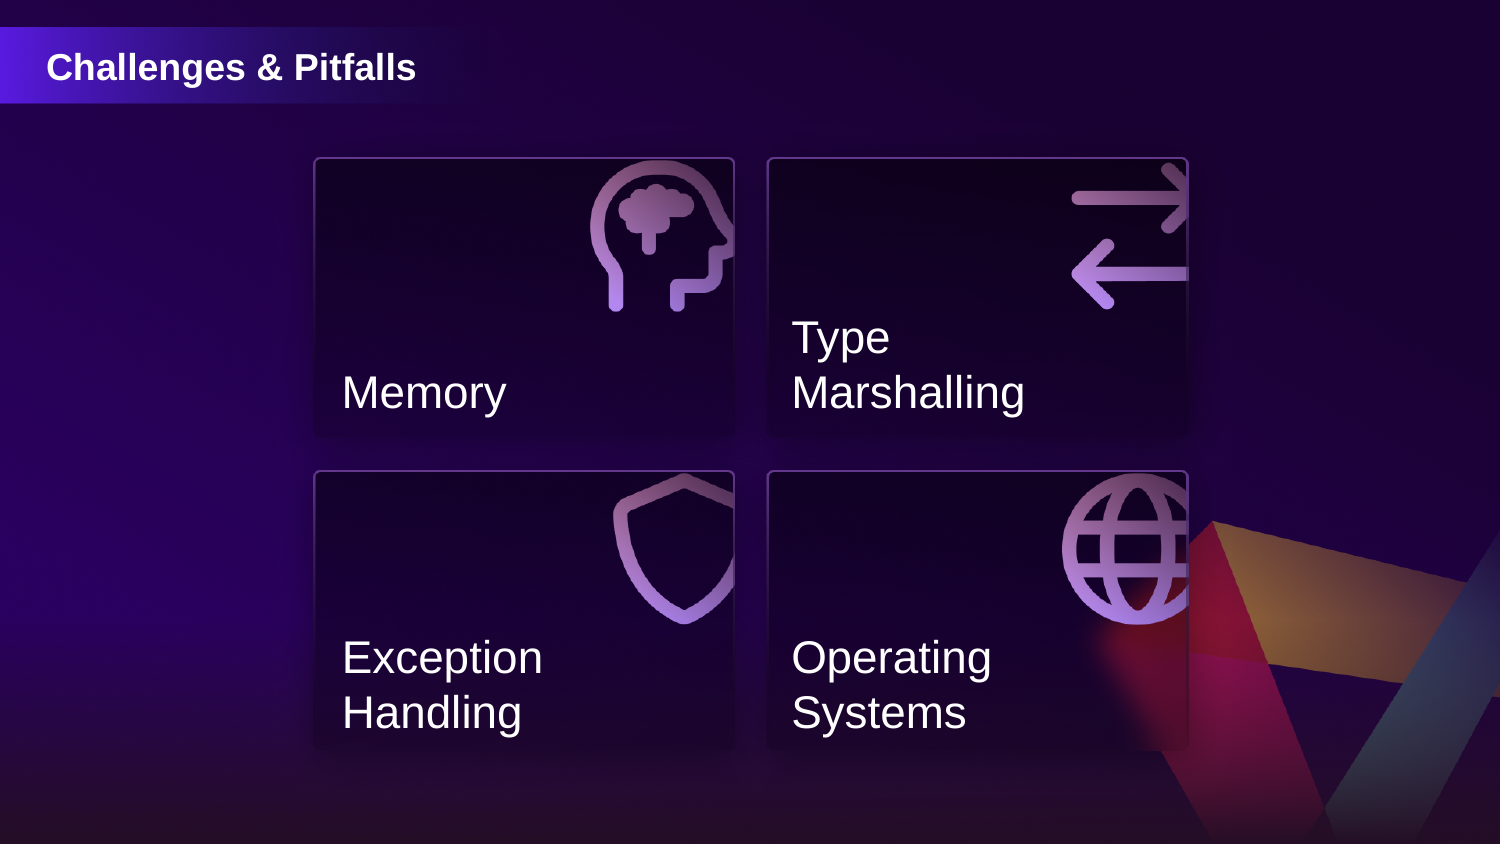

Challenges & Pitfalls
Type Marshalling
Memory
Exception Handling
Operating Systems